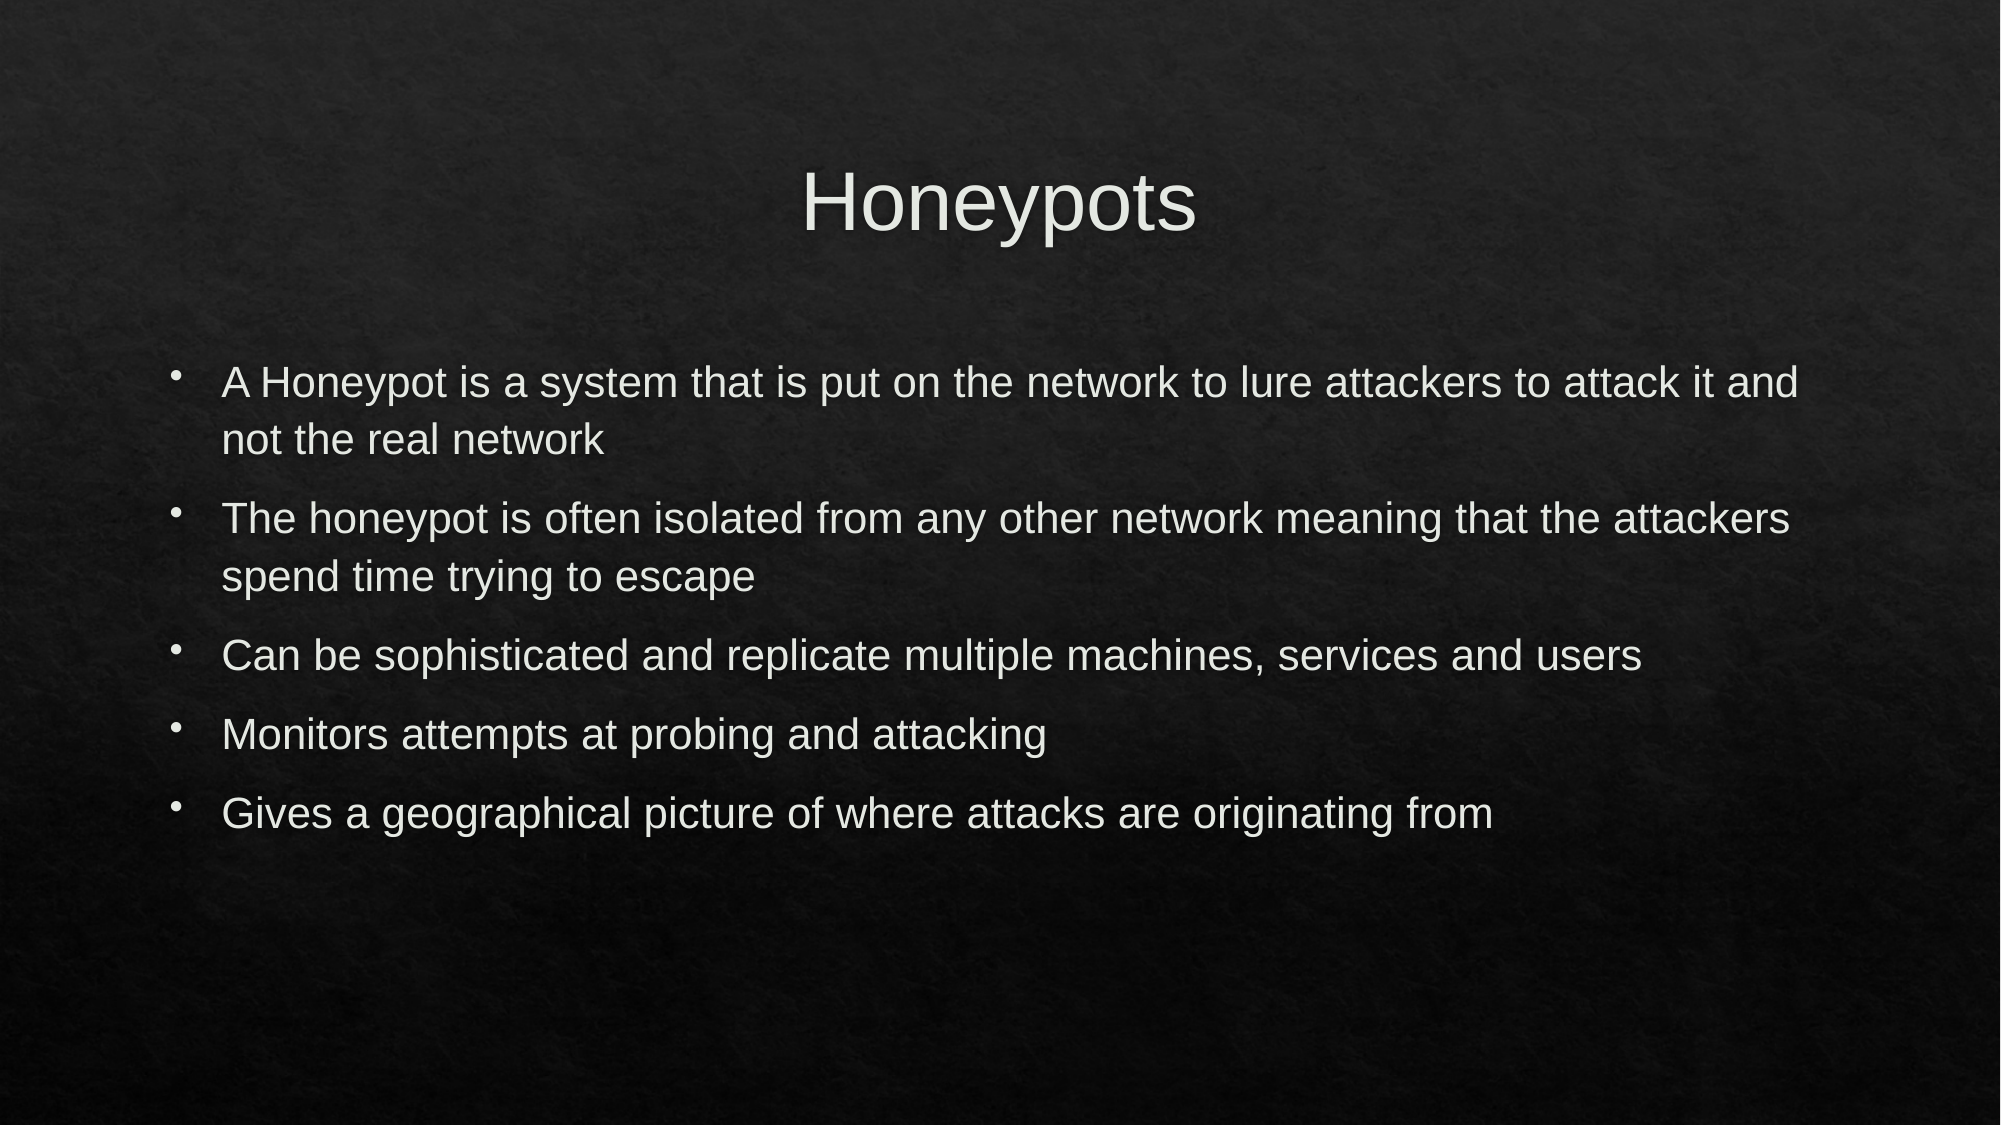

# Honeypots
A Honeypot is a system that is put on the network to lure attackers to attack it and not the real network
The honeypot is often isolated from any other network meaning that the attackers spend time trying to escape
Can be sophisticated and replicate multiple machines, services and users
Monitors attempts at probing and attacking
Gives a geographical picture of where attacks are originating from